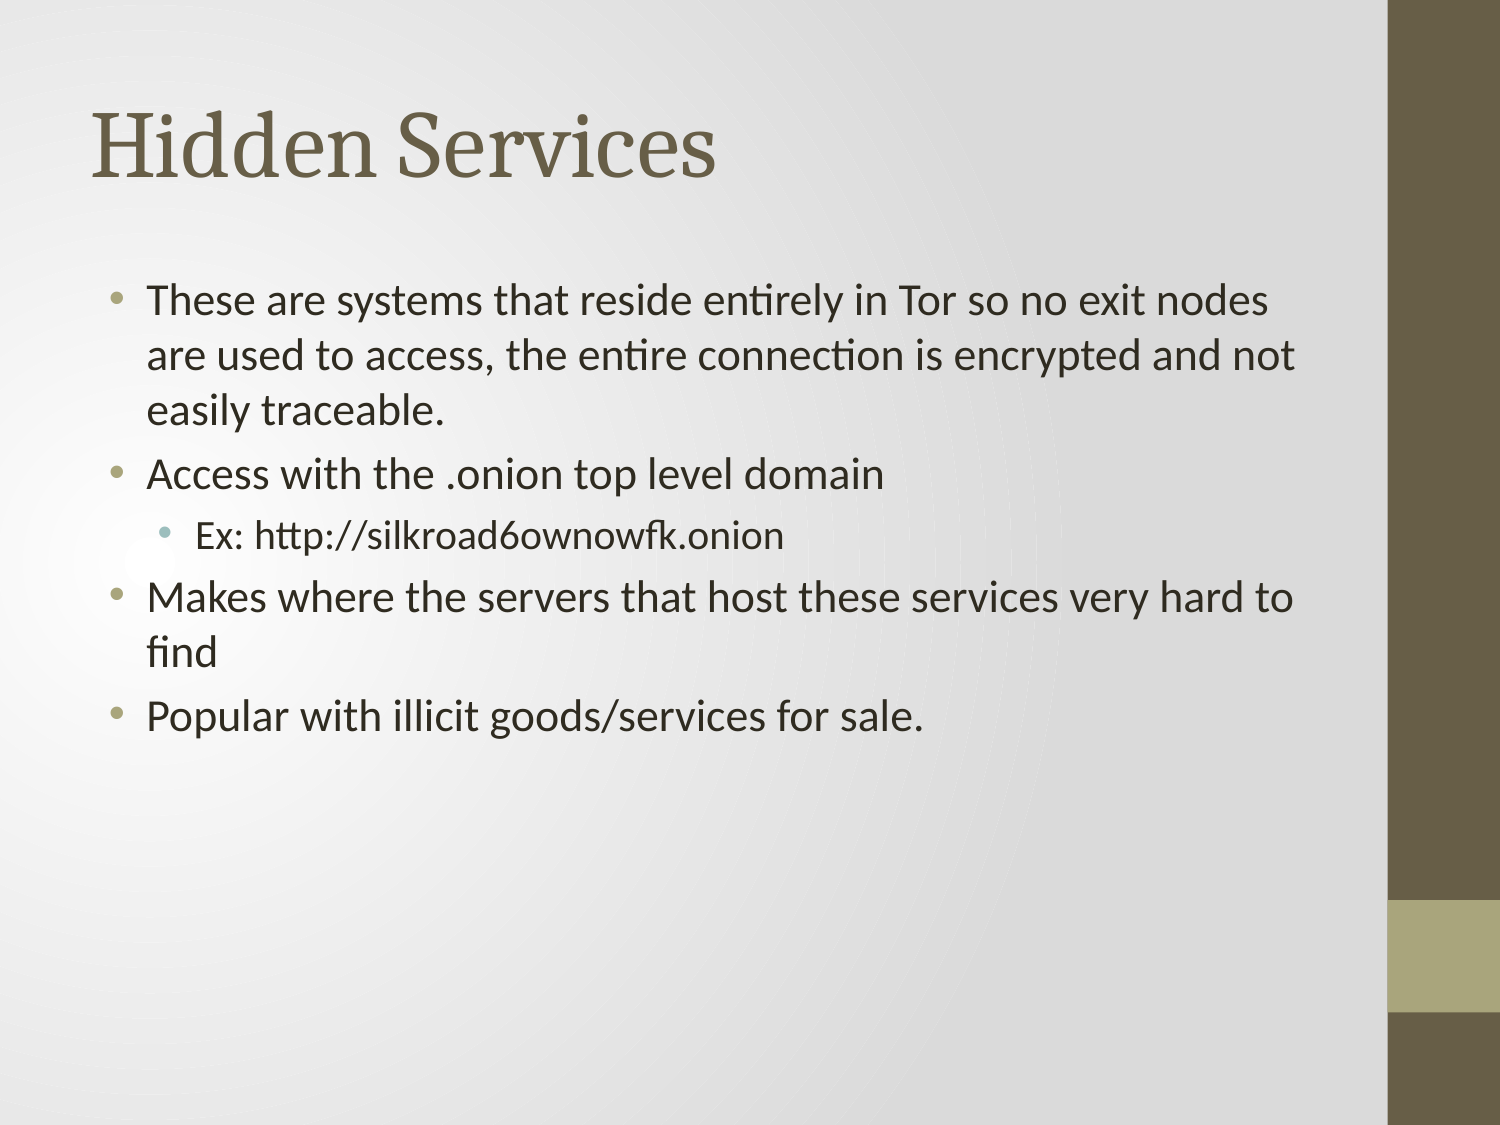

# Hidden Services
These are systems that reside entirely in Tor so no exit nodes are used to access, the entire connection is encrypted and not easily traceable.
Access with the .onion top level domain
Ex: http://silkroad6ownowfk.onion
Makes where the servers that host these services very hard to find
Popular with illicit goods/services for sale.